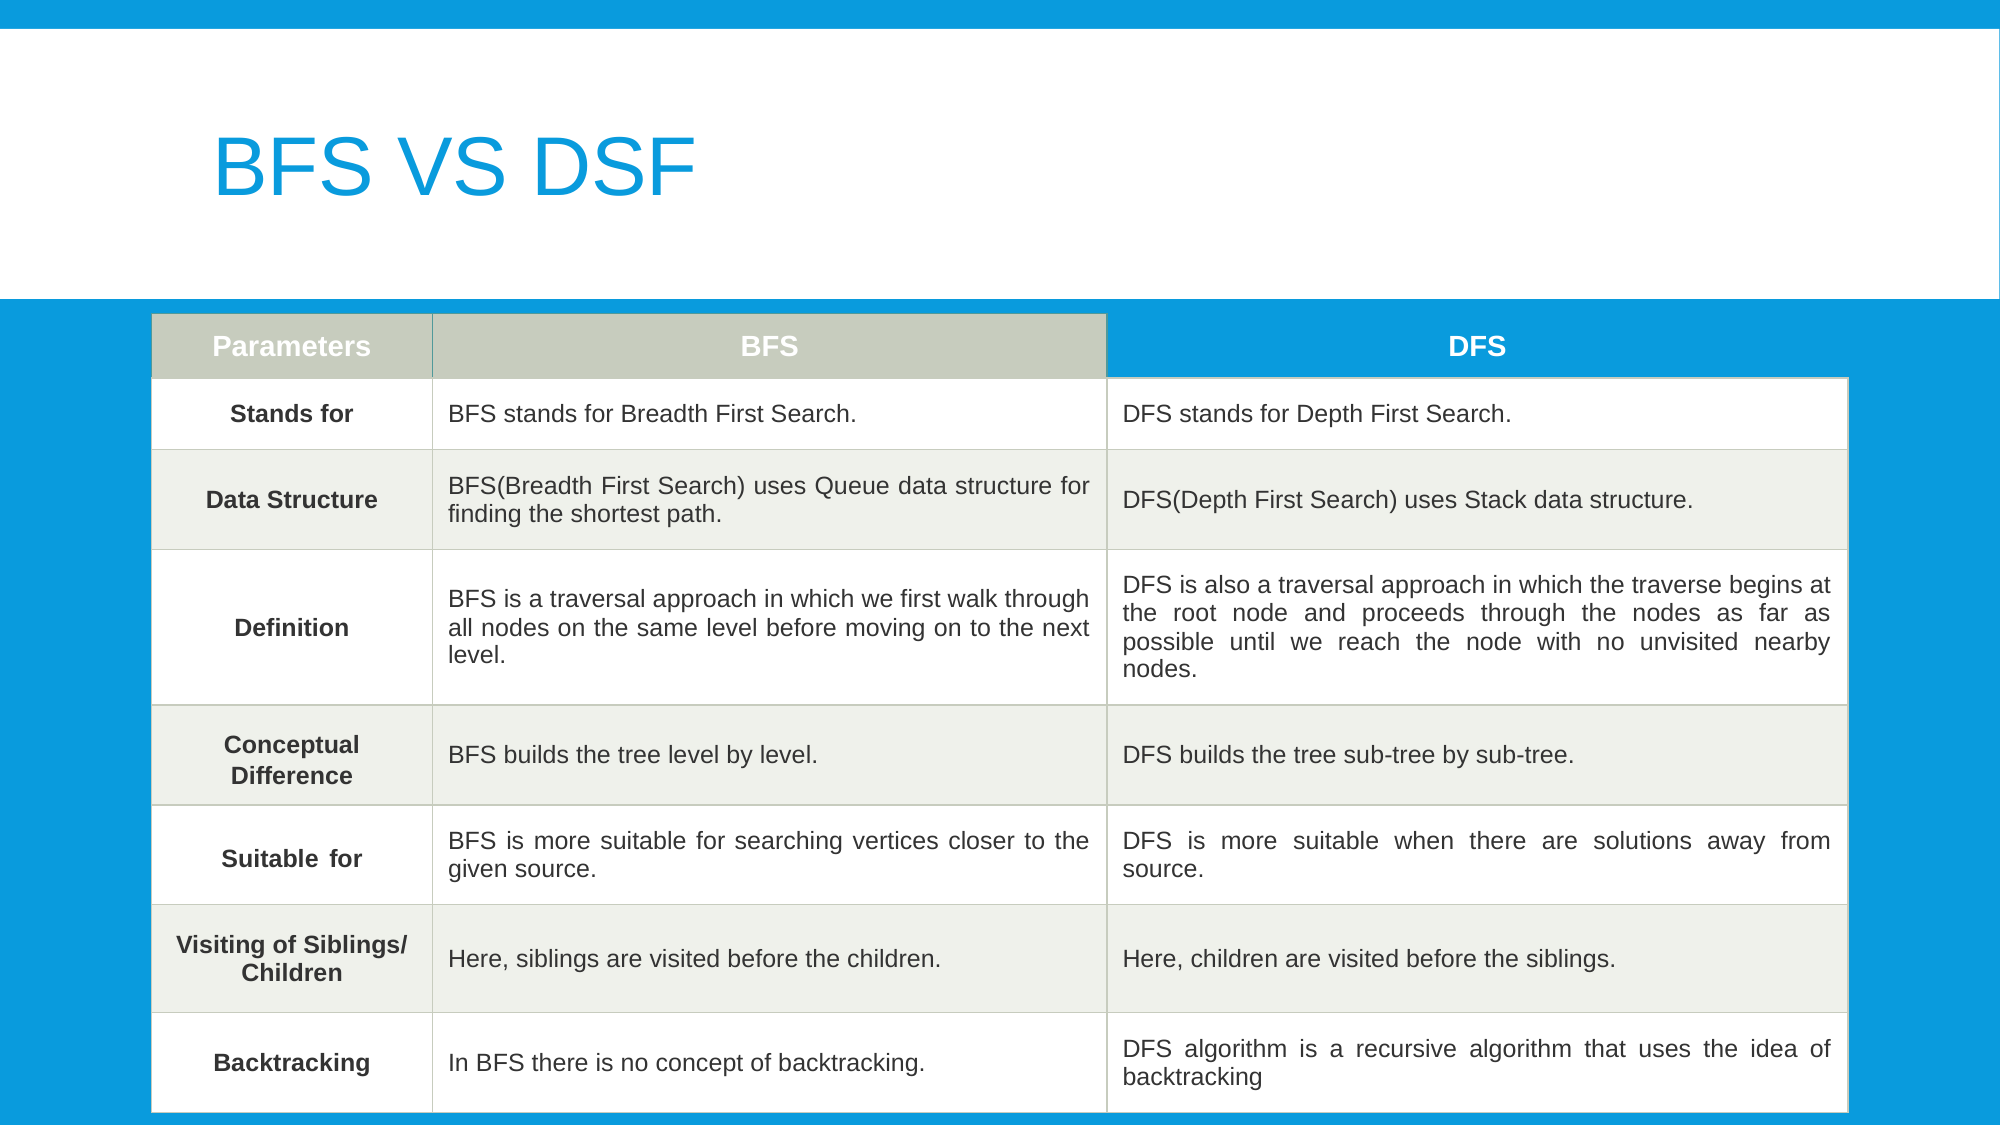

# BFS vs DSF
| Parameters | BFS | DFS |
| --- | --- | --- |
| Stands for | BFS stands for Breadth First Search. | DFS stands for Depth First Search. |
| Data Structure | BFS(Breadth First Search) uses Queue data structure for finding the shortest path. | DFS(Depth First Search) uses Stack data structure. |
| Definition | BFS is a traversal approach in which we first walk through all nodes on the same level before moving on to the next level. | DFS is also a traversal approach in which the traverse begins at the root node and proceeds through the nodes as far as possible until we reach the node with no unvisited nearby nodes. |
| Conceptual Difference | BFS builds the tree level by level. | DFS builds the tree sub-tree by sub-tree. |
| Suitable for | BFS is more suitable for searching vertices closer to the given source. | DFS is more suitable when there are solutions away from source. |
| Visiting of Siblings/ Children | Here, siblings are visited before the children. | Here, children are visited before the siblings. |
| Backtracking | In BFS there is no concept of backtracking. | DFS algorithm is a recursive algorithm that uses the idea of backtracking |